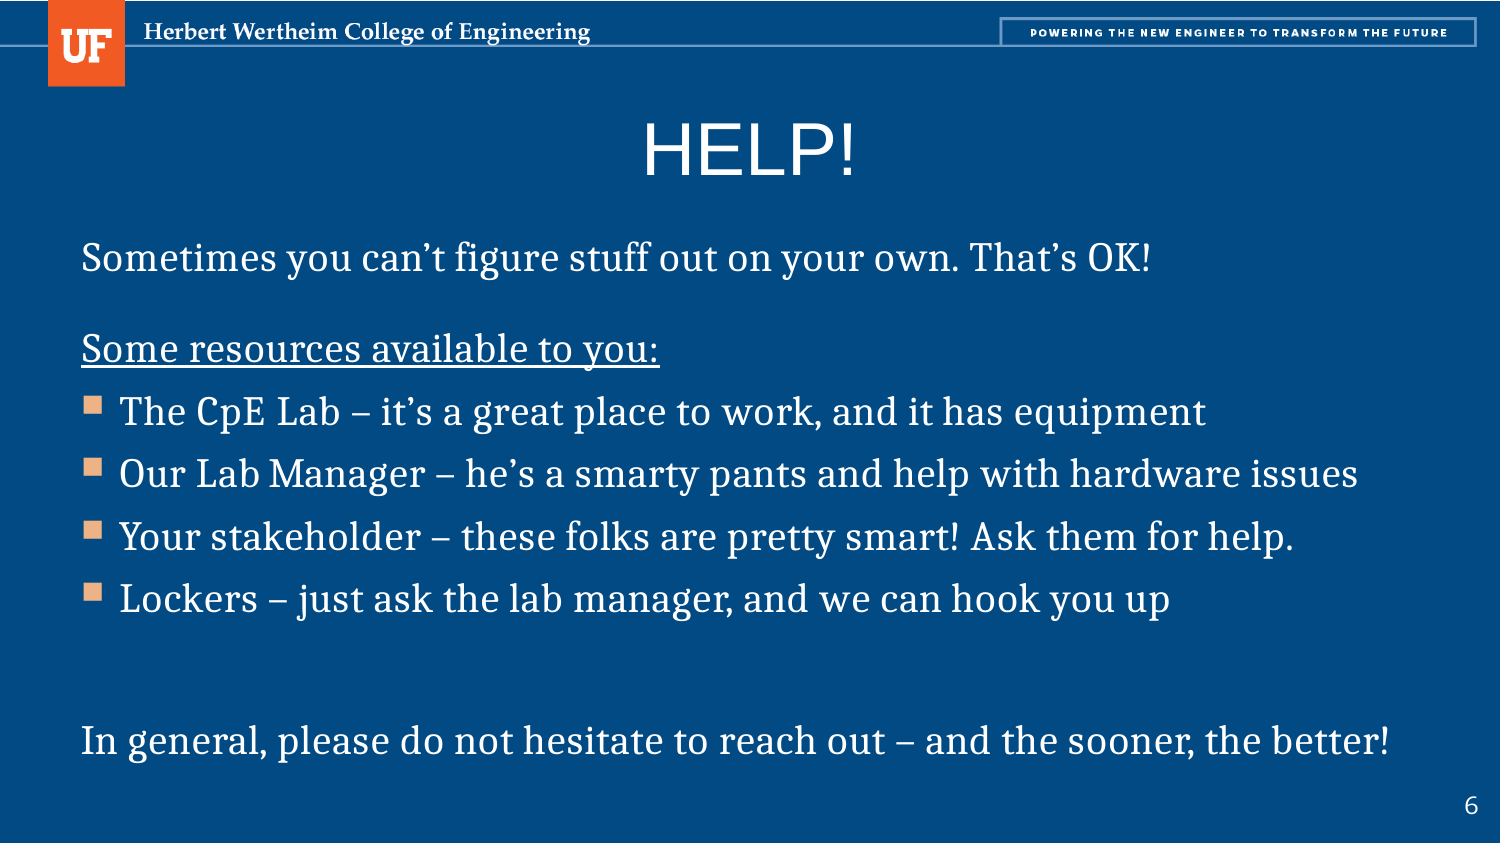

# HELP!
Sometimes you can’t figure stuff out on your own. That’s OK!
Some resources available to you:
The CpE Lab – it’s a great place to work, and it has equipment
Our Lab Manager – he’s a smarty pants and help with hardware issues
Your stakeholder – these folks are pretty smart! Ask them for help.
Lockers – just ask the lab manager, and we can hook you up
In general, please do not hesitate to reach out – and the sooner, the better!
6